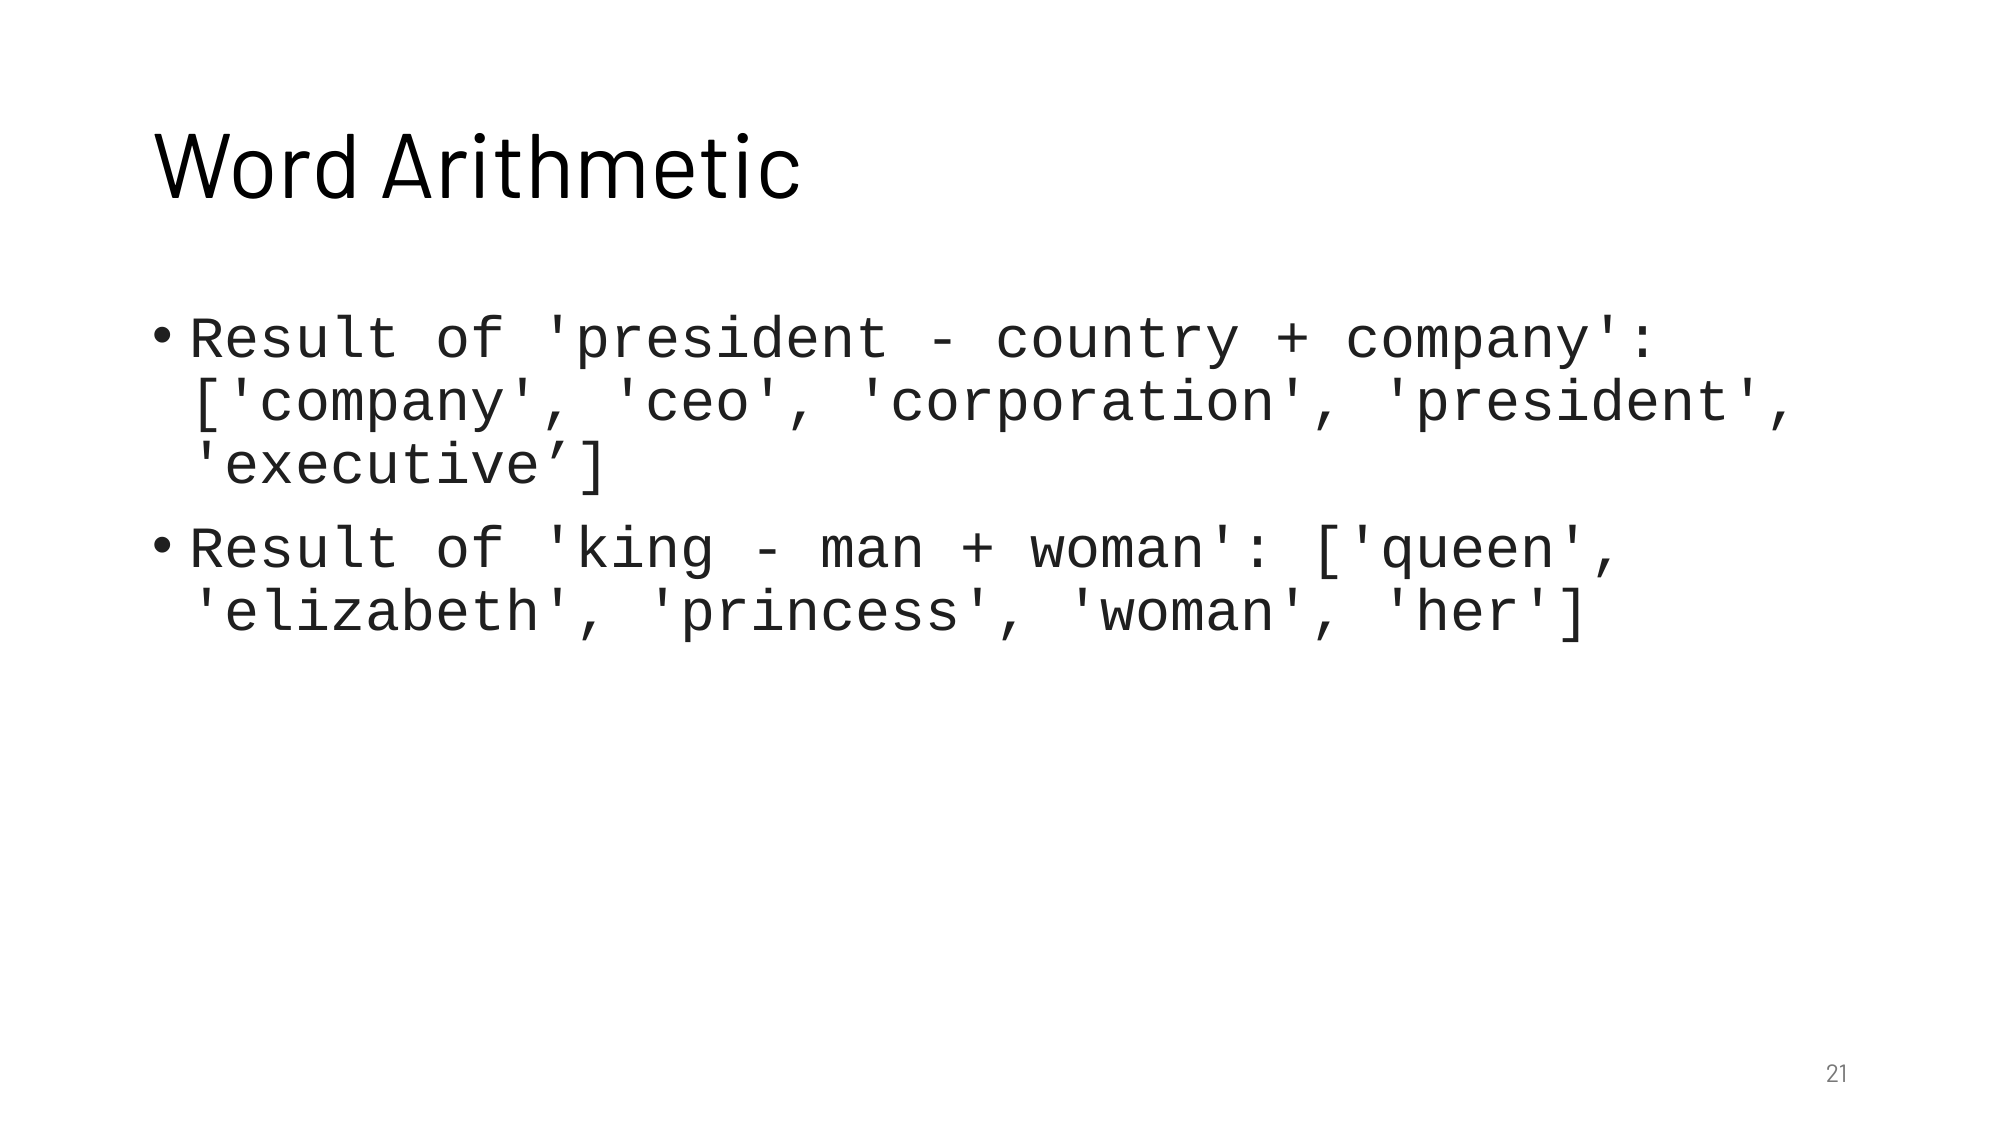

# Word Arithmetic
Result of 'president - country + company': ['company', 'ceo', 'corporation', 'president', 'executive’]
Result of 'king - man + woman': ['queen', 'elizabeth', 'princess', 'woman', 'her']
21